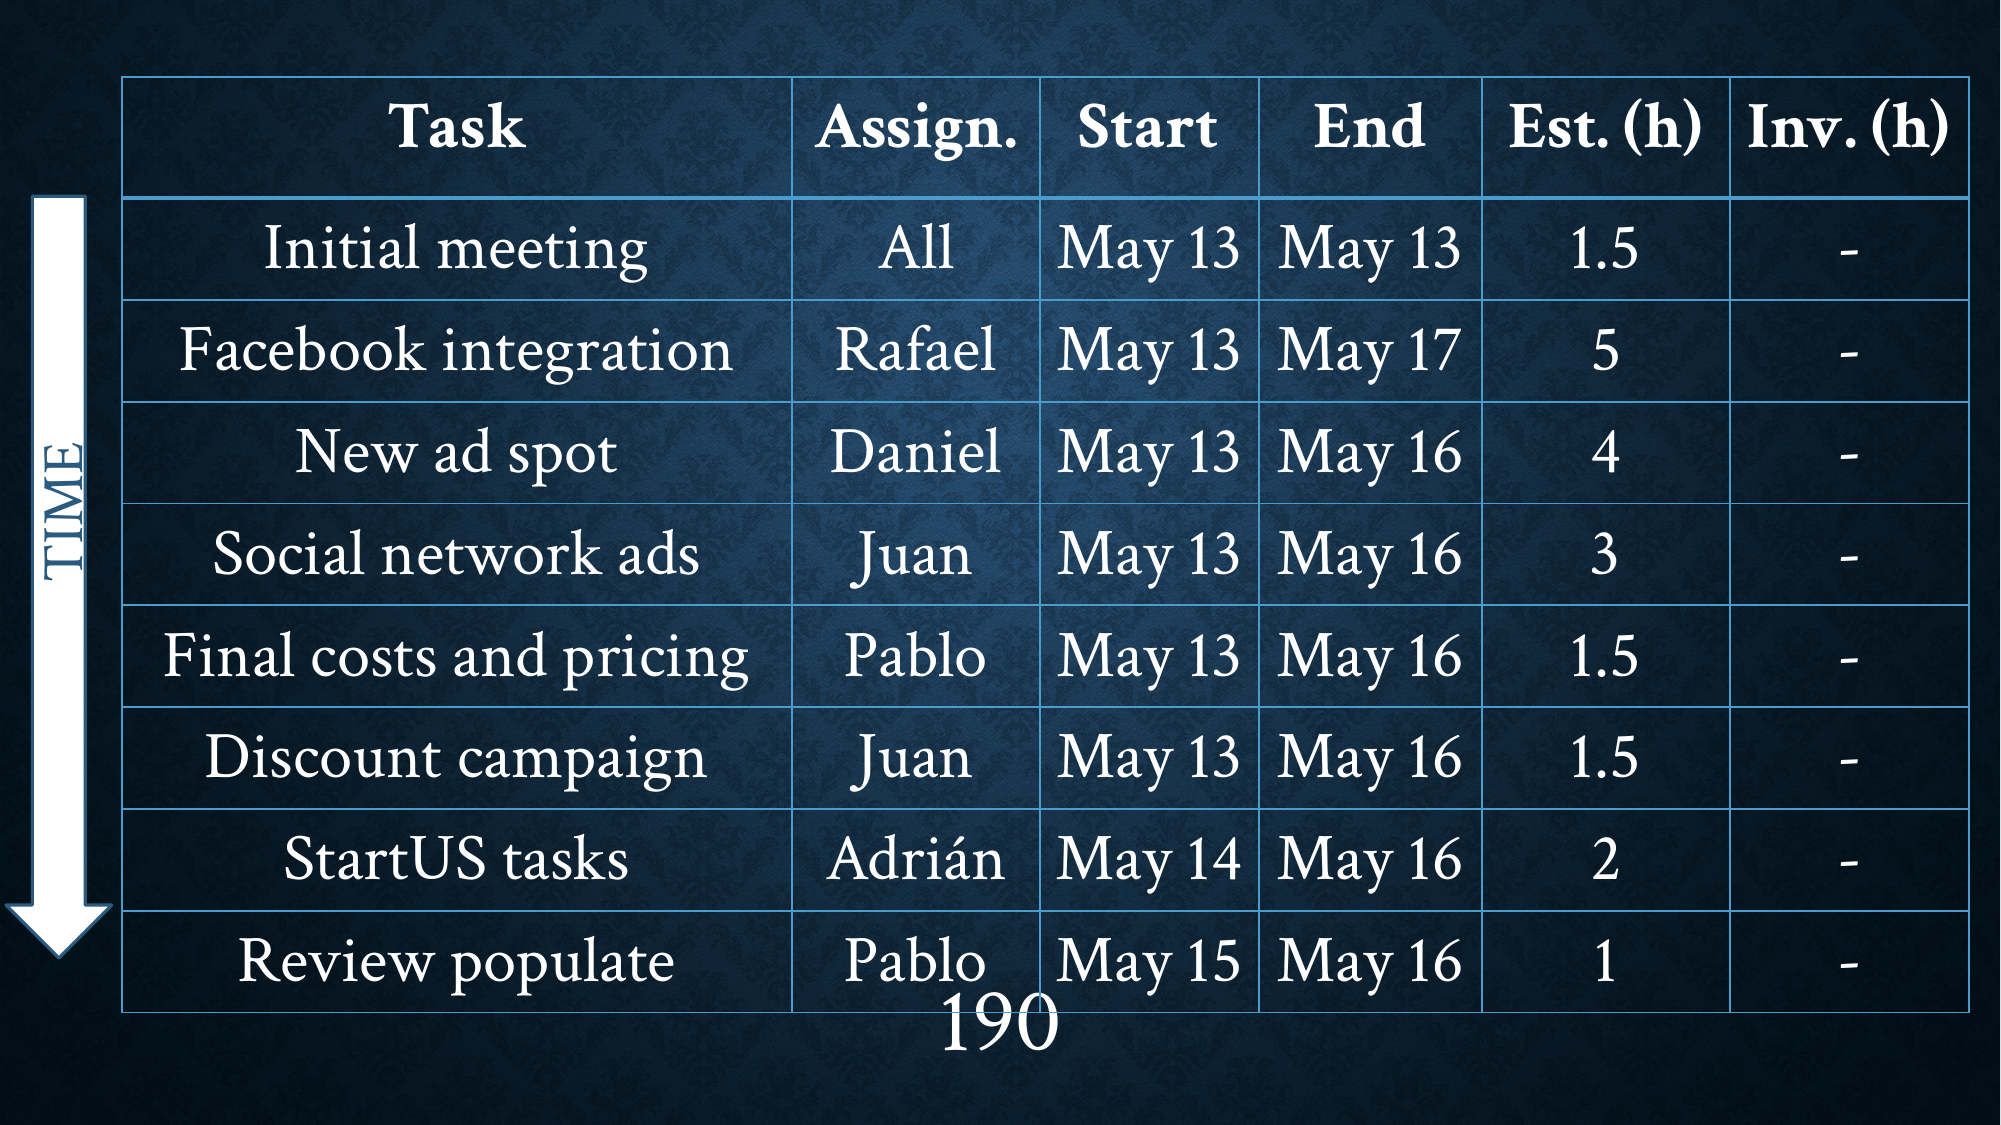

| Task | Assign. | Start | End | Est. (h) | Inv. (h) |
| --- | --- | --- | --- | --- | --- |
| Initial meeting | All | May 13 | May 13 | 1.5 | - |
| Facebook integration | Rafael | May 13 | May 17 | 5 | - |
| New ad spot | Daniel | May 13 | May 16 | 4 | - |
| Social network ads | Juan | May 13 | May 16 | 3 | - |
| Final costs and pricing | Pablo | May 13 | May 16 | 1.5 | - |
| Discount campaign | Juan | May 13 | May 16 | 1.5 | - |
| StartUS tasks | Adrián | May 14 | May 16 | 2 | - |
| Review populate | Pablo | May 15 | May 16 | 1 | - |

TIME
190